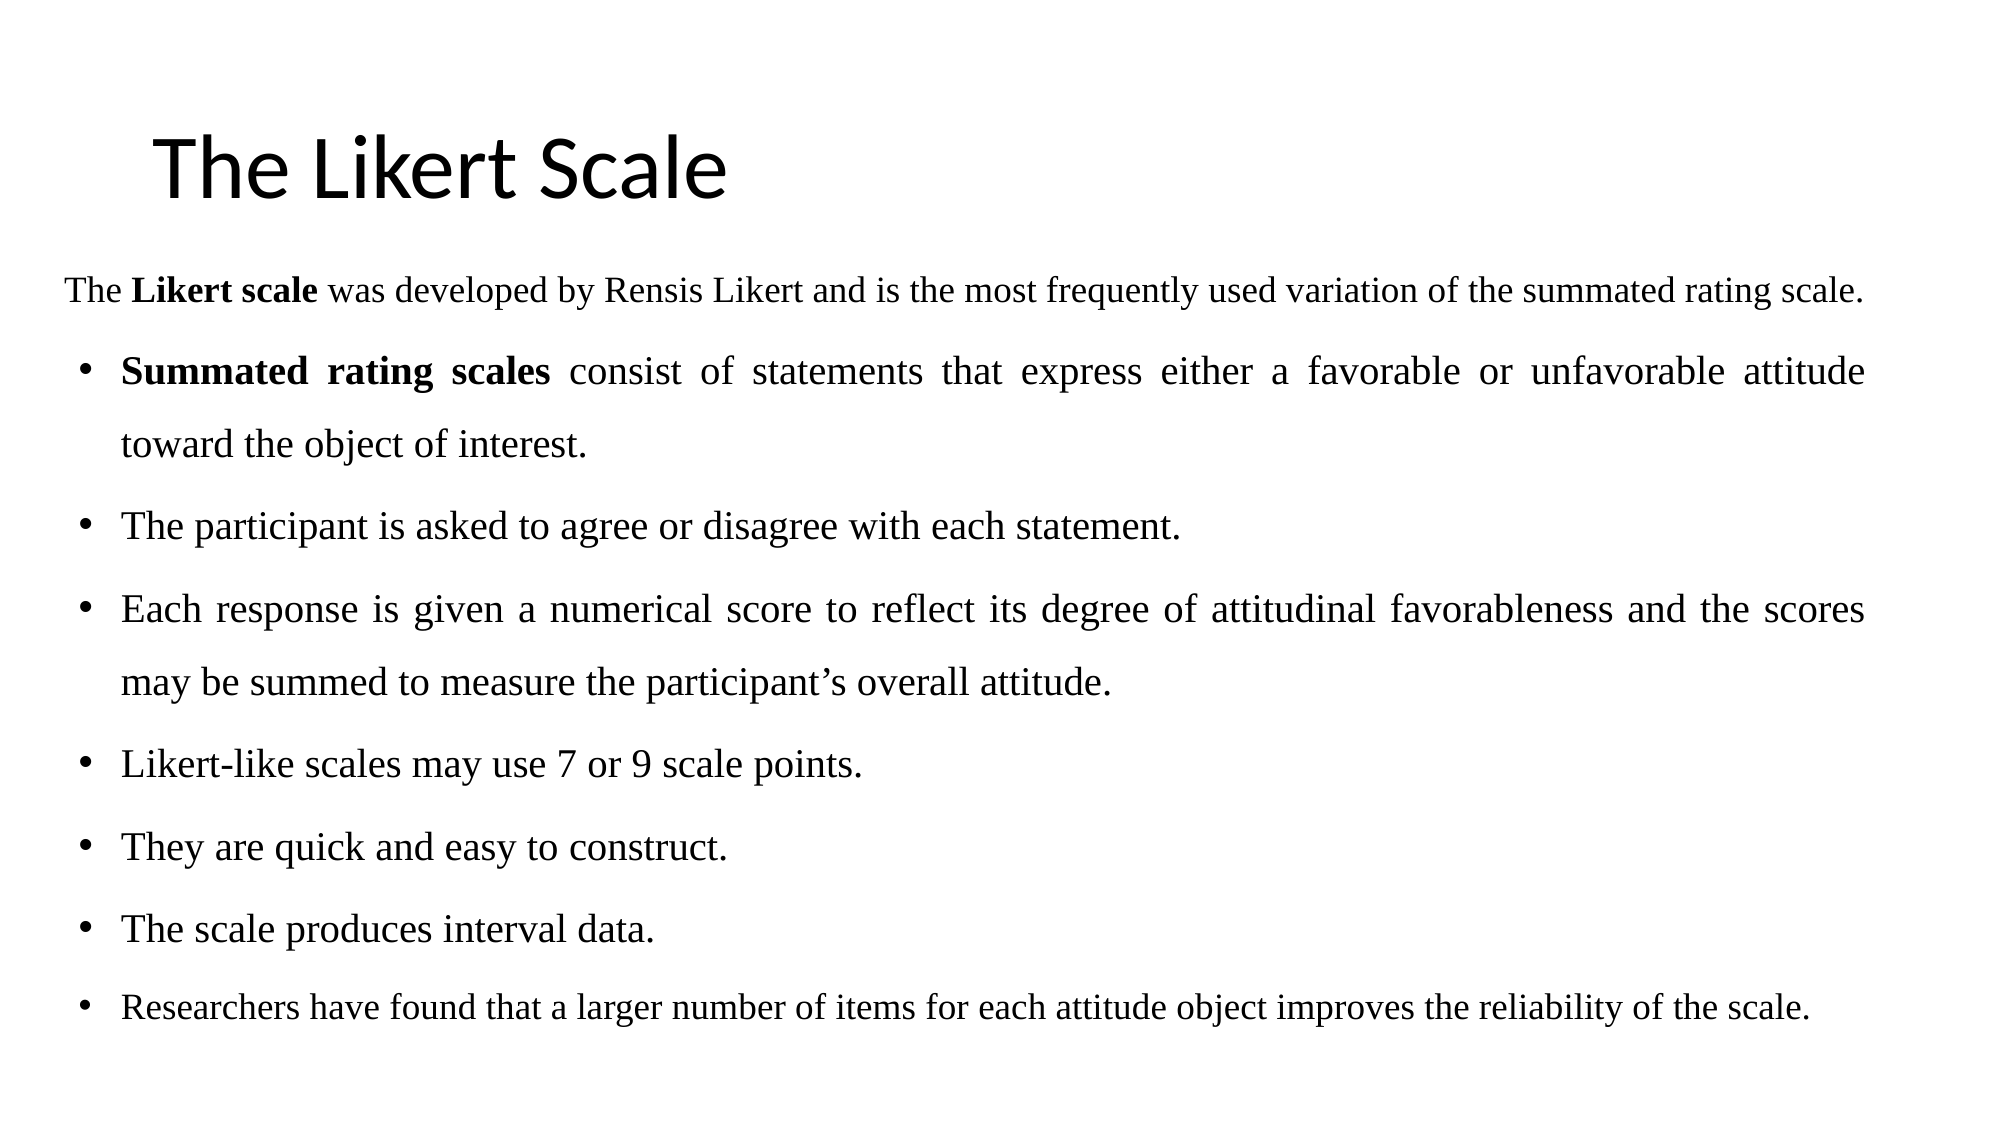

# The Likert Scale
The Likert scale was developed by Rensis Likert and is the most frequently used variation of the summated rating scale.
Summated rating scales consist of statements that express either a favorable or unfavorable attitude toward the object of interest.
The participant is asked to agree or disagree with each statement.
Each response is given a numerical score to reflect its degree of attitudinal favorableness and the scores may be summed to measure the participant’s overall attitude.
Likert-like scales may use 7 or 9 scale points.
They are quick and easy to construct.
The scale produces interval data.
Researchers have found that a larger number of items for each attitude object improves the reliability of the scale.
62
29 August 2005